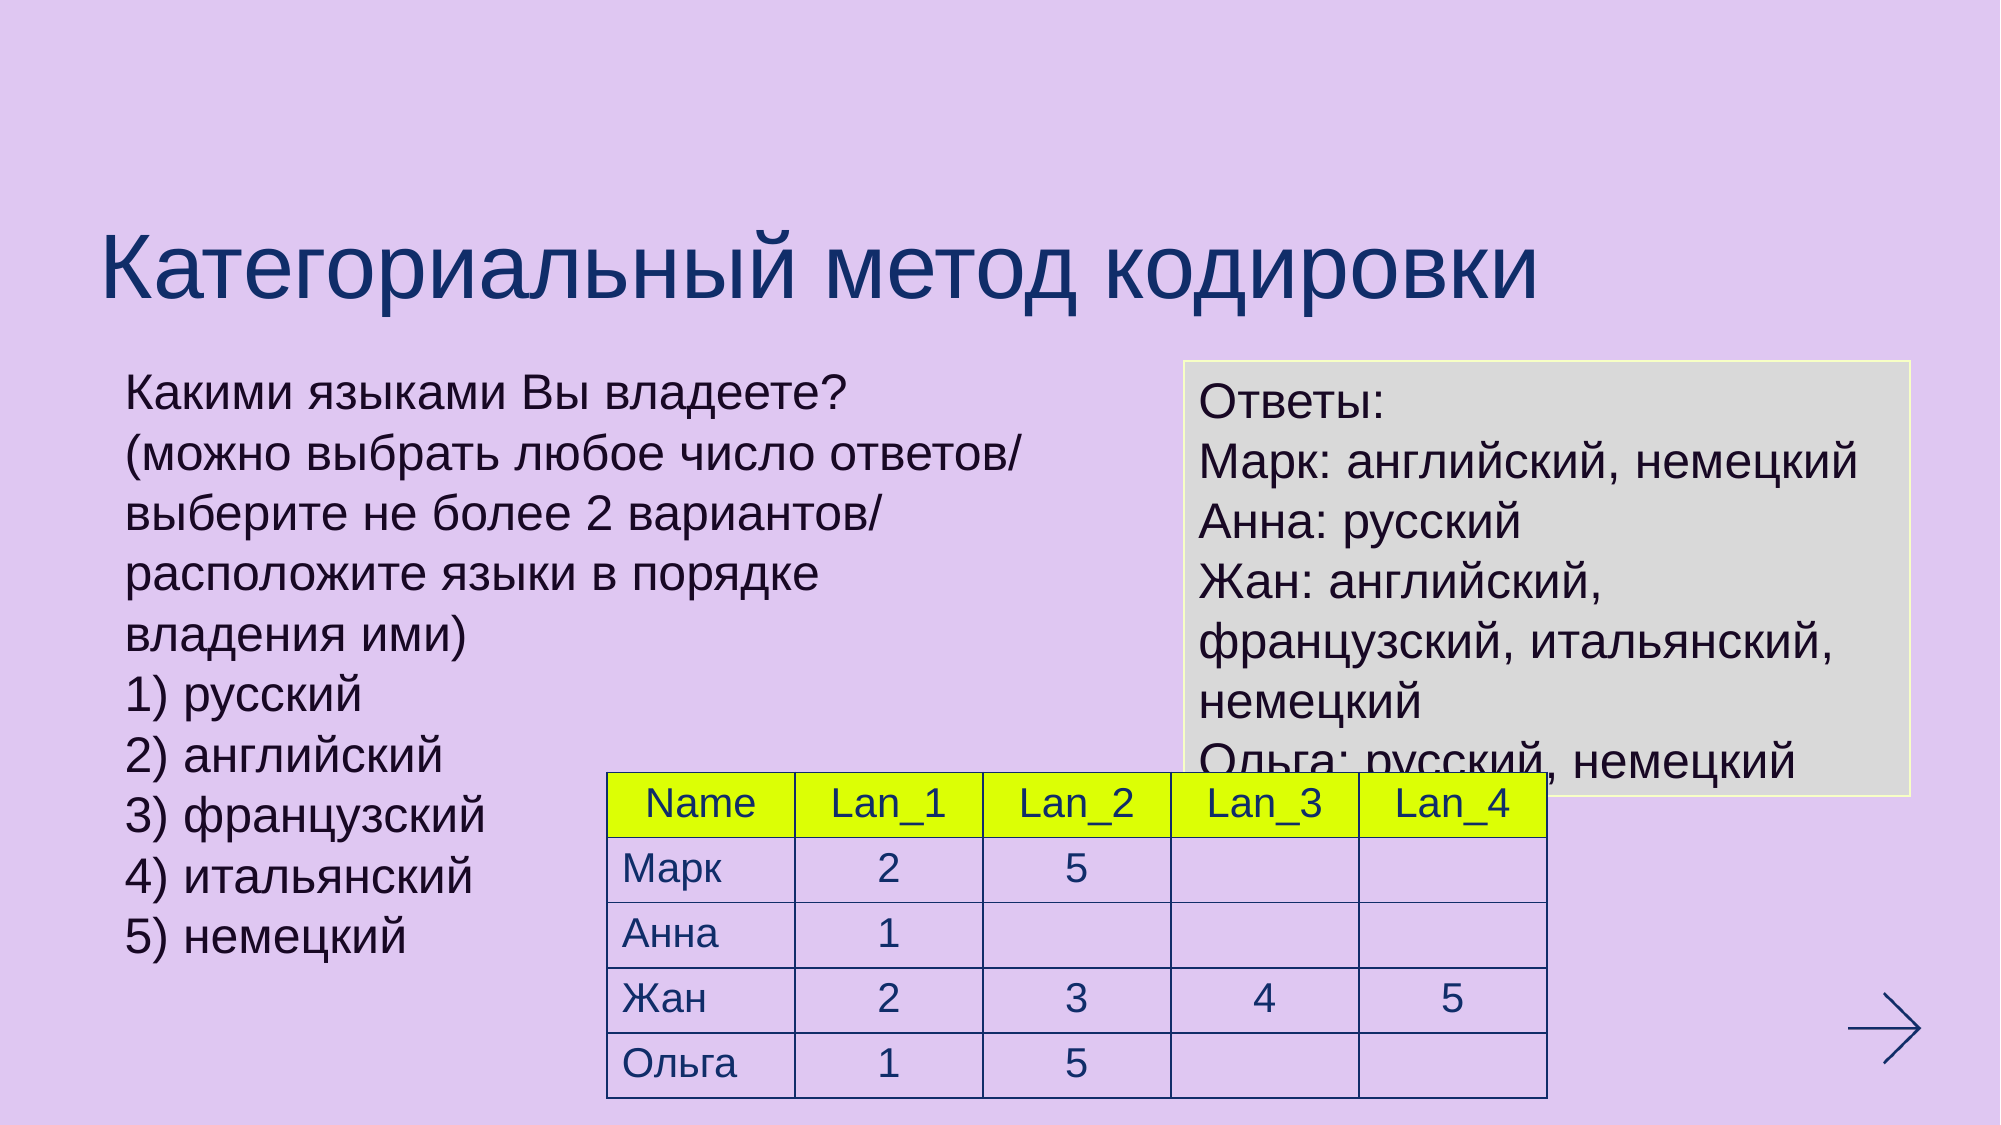

# Категориальный метод кодировки
Ответы:
Марк: английский, немецкий
Анна: русский
Жан: английский, французский, итальянский, немецкий
Ольга: русский, немецкий
Какими языками Вы владеете?
(можно выбрать любое число ответов/
выберите не более 2 вариантов/
расположите языки в порядке
владения ими)
1) русский
2) английский
3) французский
4) итальянский
5) немецкий

| Name | Lan\_1 | Lan\_2 | Lan\_3 | Lan\_4 |
| --- | --- | --- | --- | --- |
| Марк | 2 | 5 |  |  |
| Анна | 1 |  |  |  |
| Жан | 2 | 3 | 4 | 5 |
| Ольга | 1 | 5 |  |  |